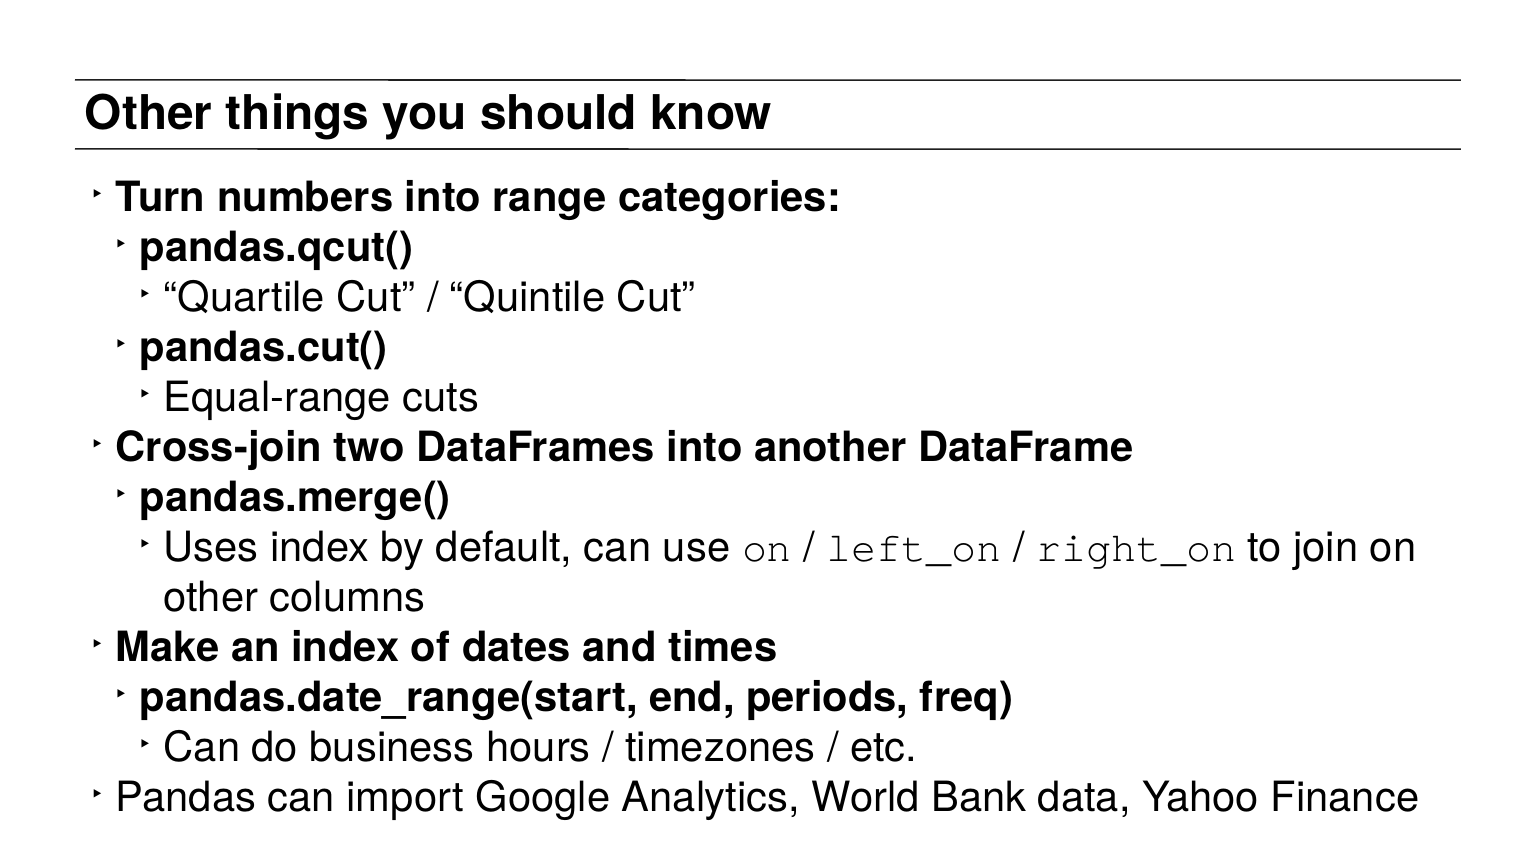

# Other things you should know
Turn numbers into range categories:
pandas.qcut()
“Quartile Cut” / “Quintile Cut”
pandas.cut()
Equal-range cuts
Cross-join two DataFrames into another DataFrame
pandas.merge()
Uses index by default, can use on / left_on / right_on to join on other columns
Make an index of dates and times
pandas.date_range(start, end, periods, freq)
Can do business hours / timezones / etc.
Pandas can import Google Analytics, World Bank data, Yahoo Finance